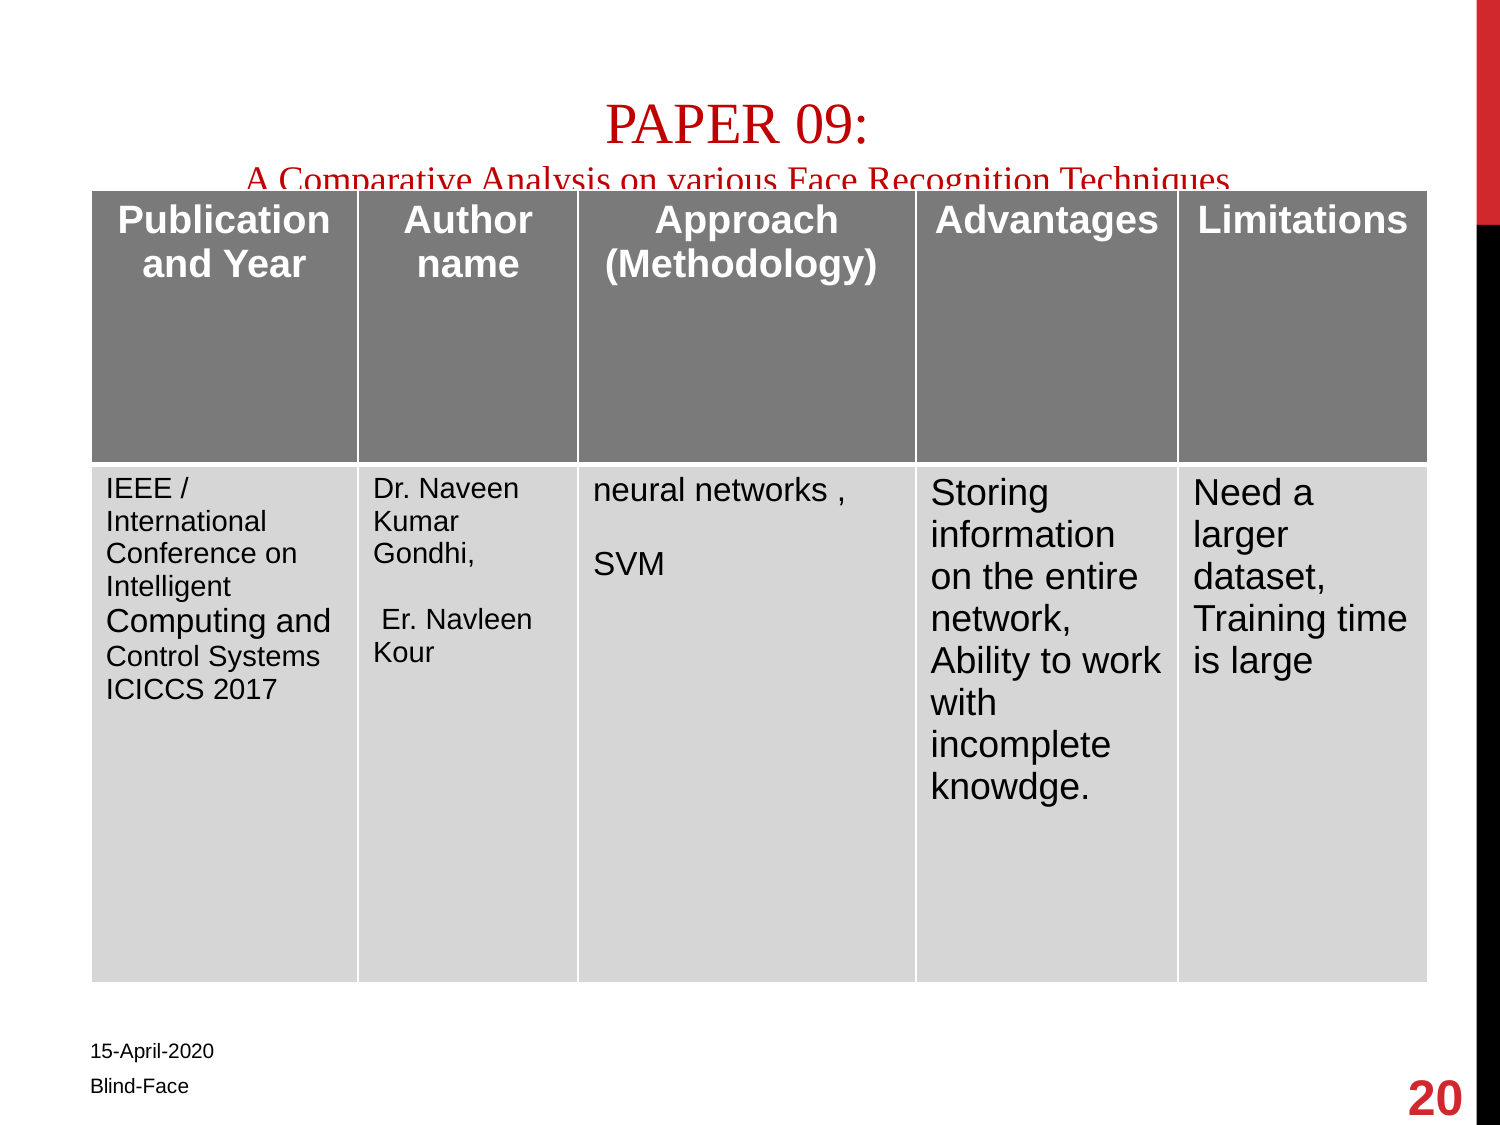

PAPER 09:
A Comparative Analysis on various Face Recognition Techniques
| Publication and Year | Author name | Approach (Methodology) | Advantages | Limitations |
| --- | --- | --- | --- | --- |
| IEEE / International Conference on Intelligent Computing and Control Systems ICICCS 2017 | Dr. Naveen Kumar Gondhi, Er. Navleen Kour | neural networks , SVM | Storing information on the entire network, Ability to work with incomplete knowdge. | Need a larger dataset, Training time is large |
20
15-April-2020
Blind-Face